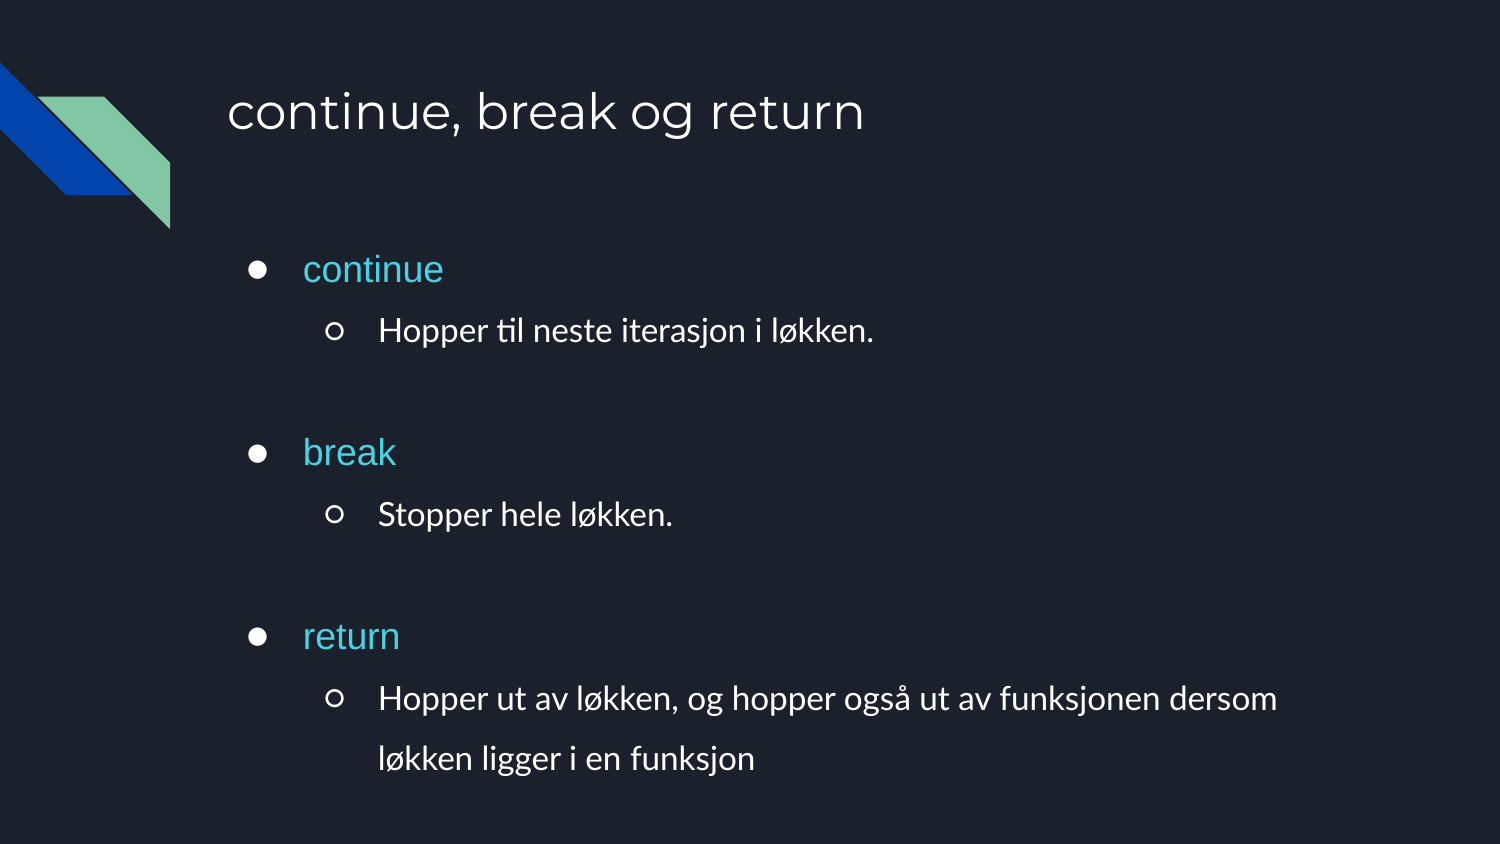

# continue, break og return
continue
Hopper til neste iterasjon i løkken.

break
Stopper hele løkken.

return
Hopper ut av løkken, og hopper også ut av funksjonen dersom løkken ligger i en funksjon